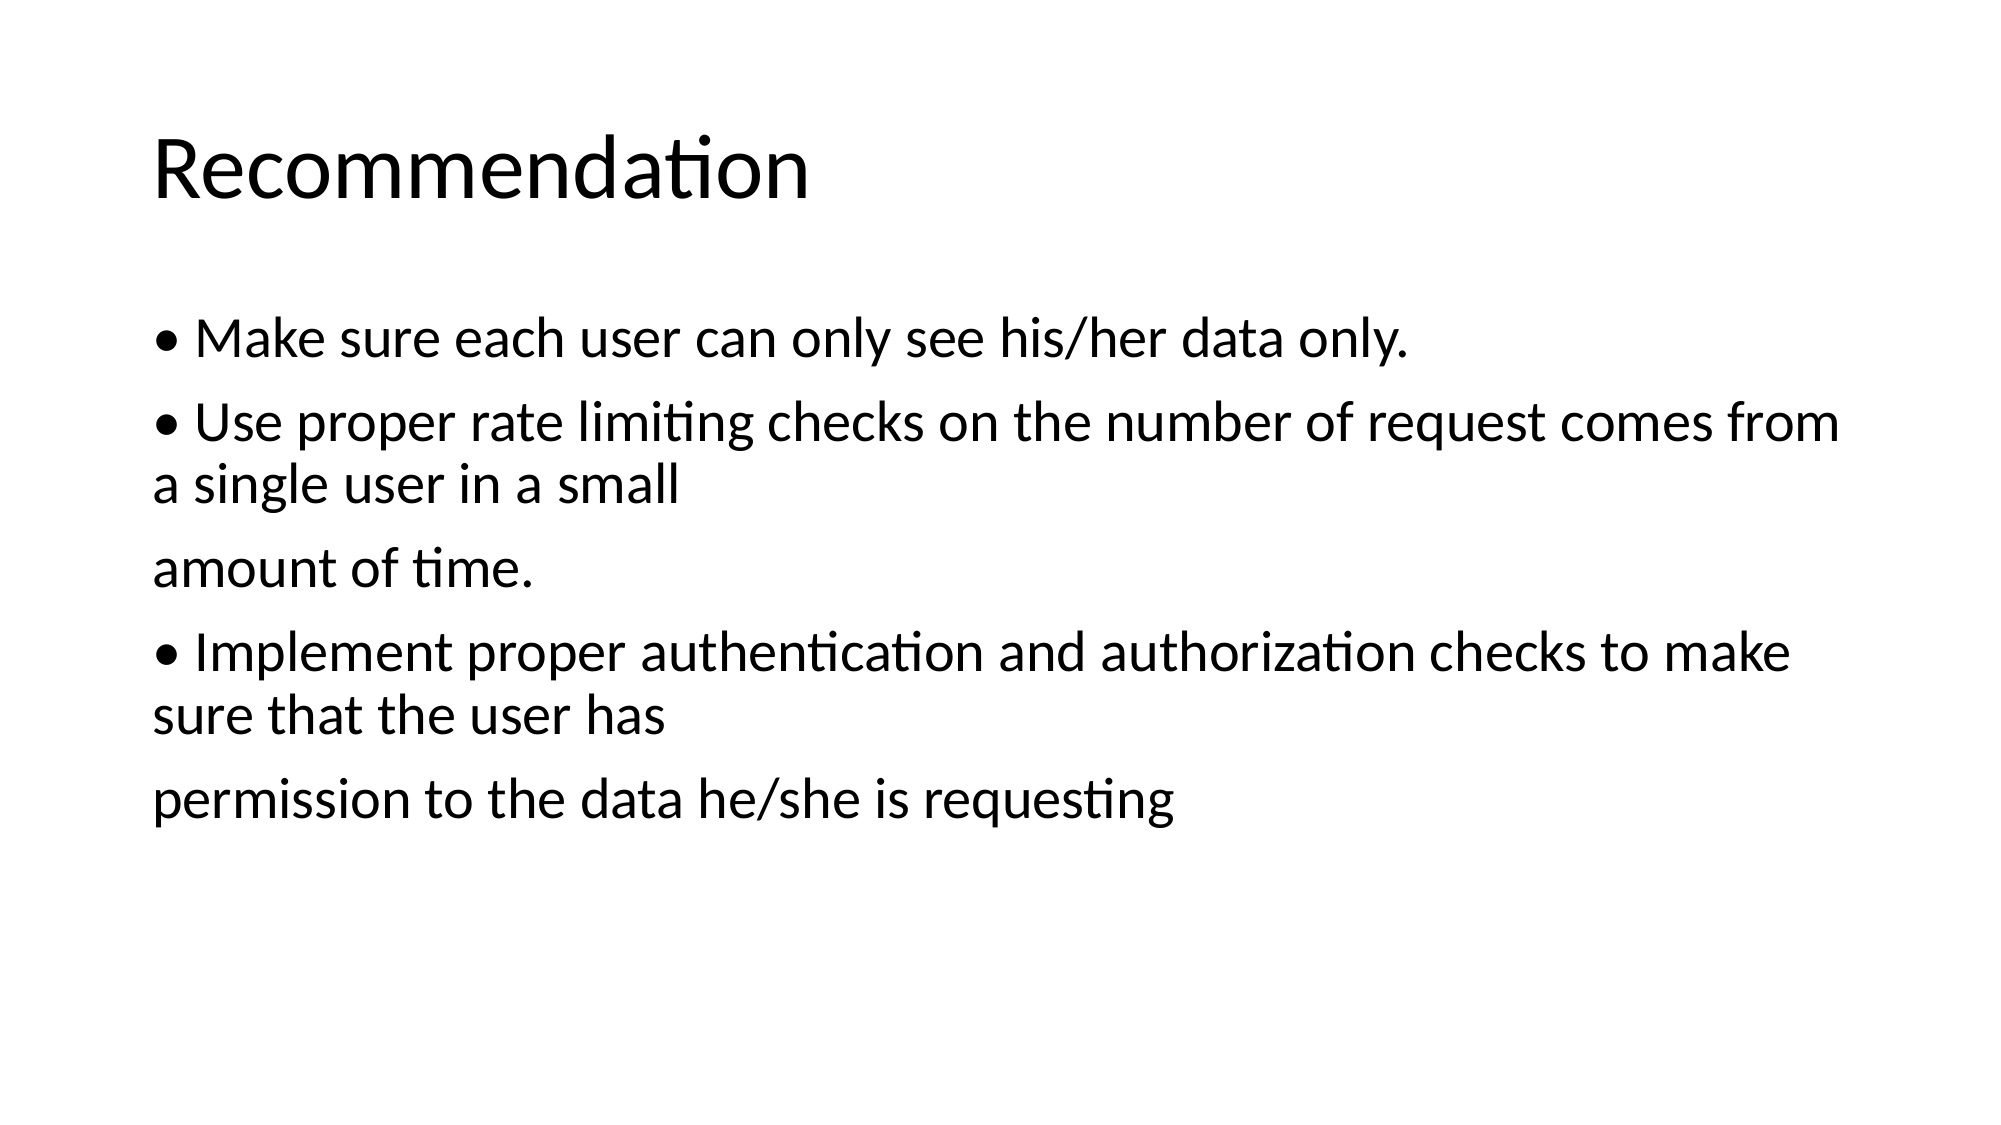

# Recommendation
• Make sure each user can only see his/her data only.
• Use proper rate limiting checks on the number of request comes from a single user in a small
amount of time.
• Implement proper authentication and authorization checks to make sure that the user has
permission to the data he/she is requesting